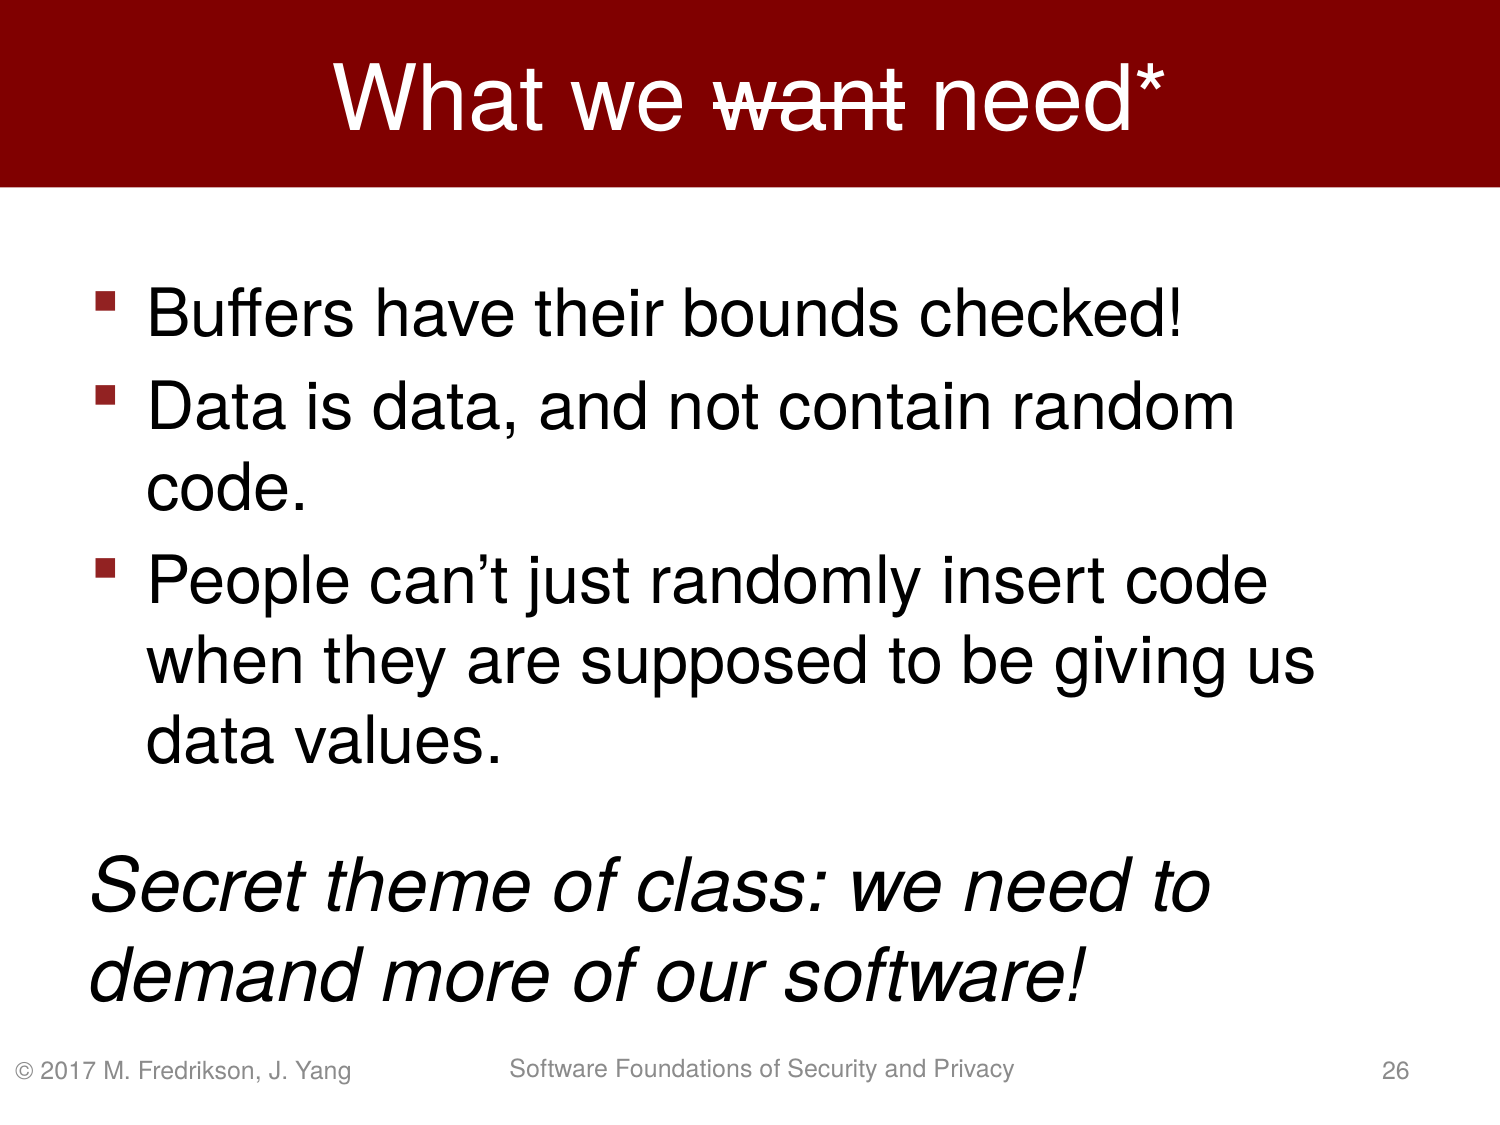

# What we want need*
Buffers have their bounds checked!
Data is data, and not contain random code.
People can’t just randomly insert code when they are supposed to be giving us data values.
Secret theme of class: we need to demand more of our software!
© 2017 M. Fredrikson, J. Yang
26